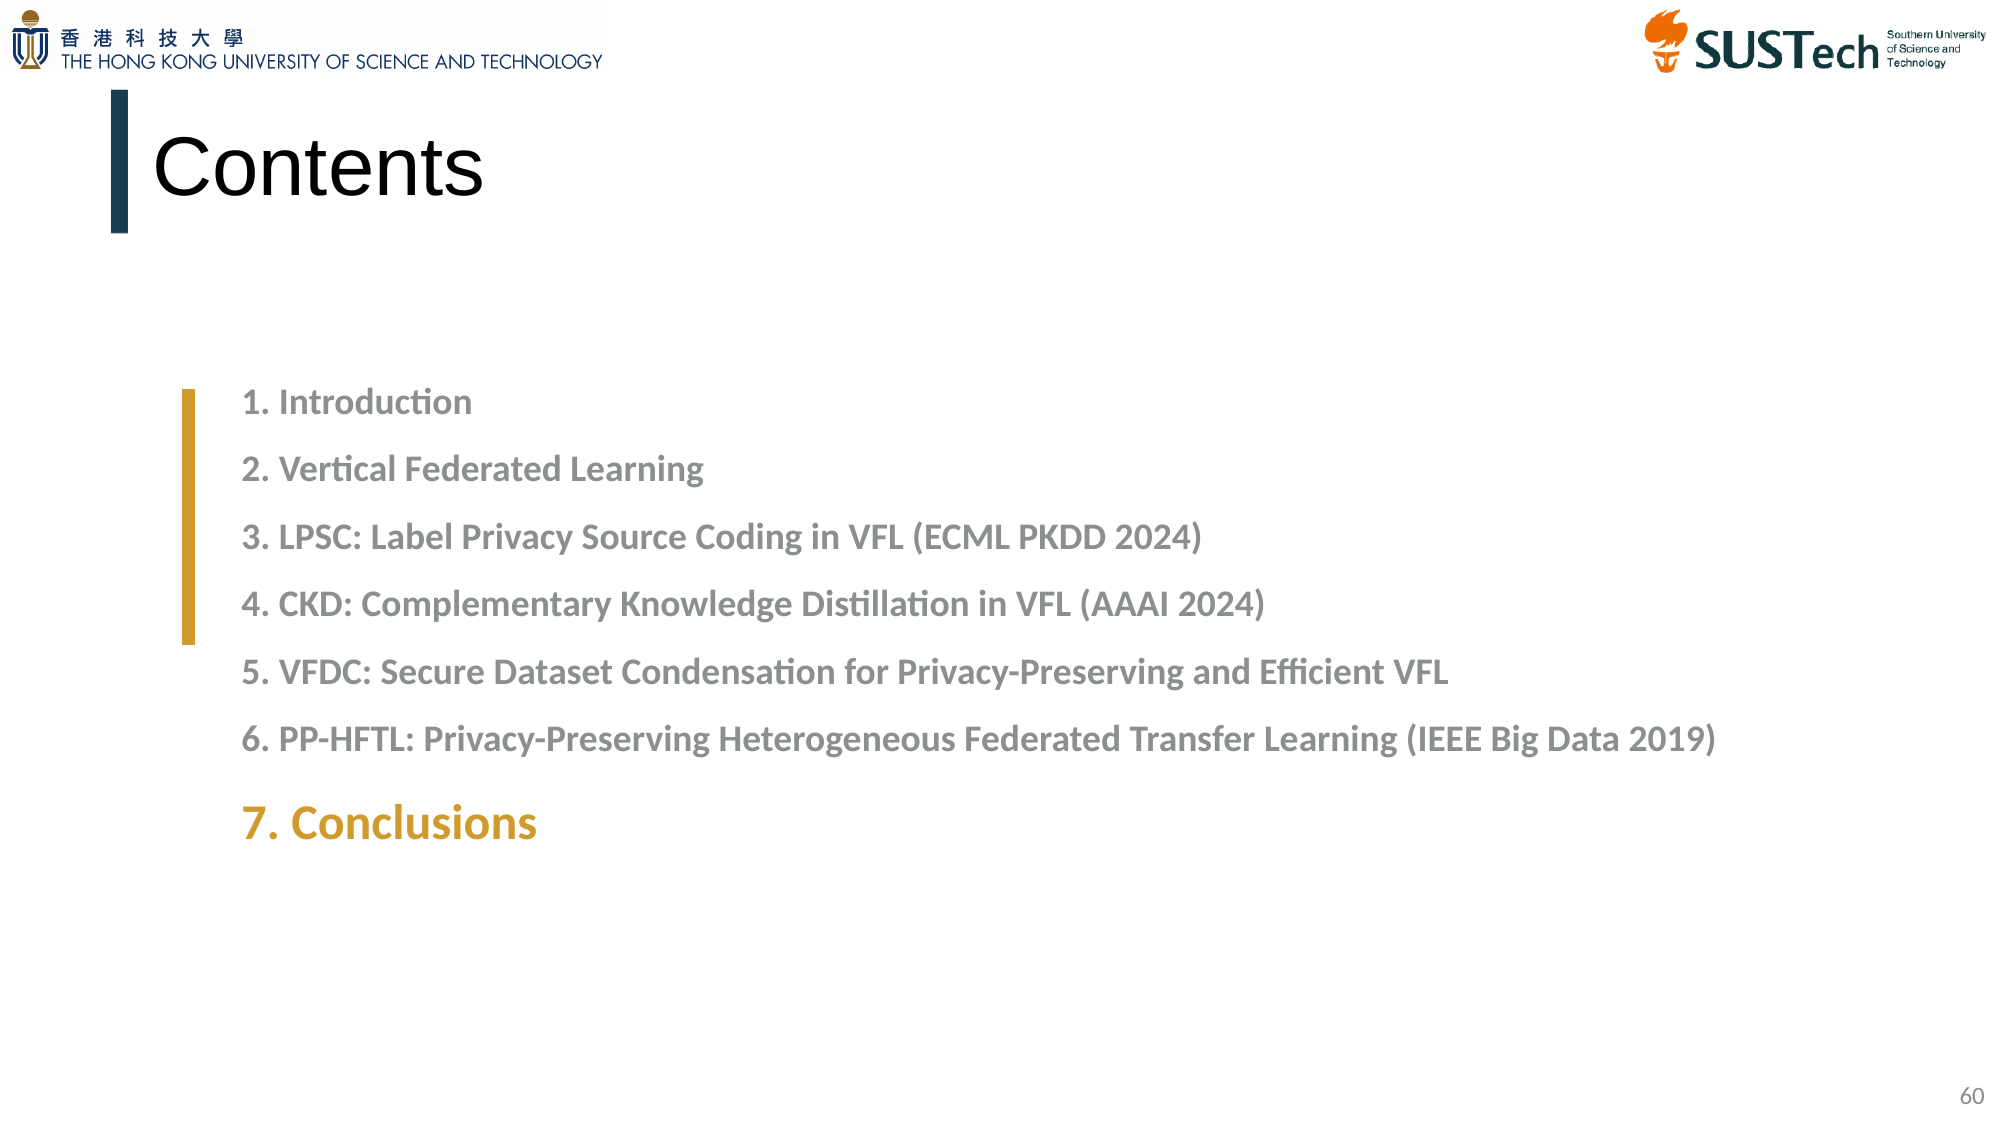

# Contents
1. Introduction
2. Vertical Federated Learning
3. LPSC: Label Privacy Source Coding in VFL (ECML PKDD 2024)
4. CKD: Complementary Knowledge Distillation in VFL (AAAI 2024)
5. VFDC: Secure Dataset Condensation for Privacy-Preserving and Efficient VFL
6. PP-HFTL: Privacy-Preserving Heterogeneous Federated Transfer Learning (IEEE Big Data 2019)
7. Conclusions
60